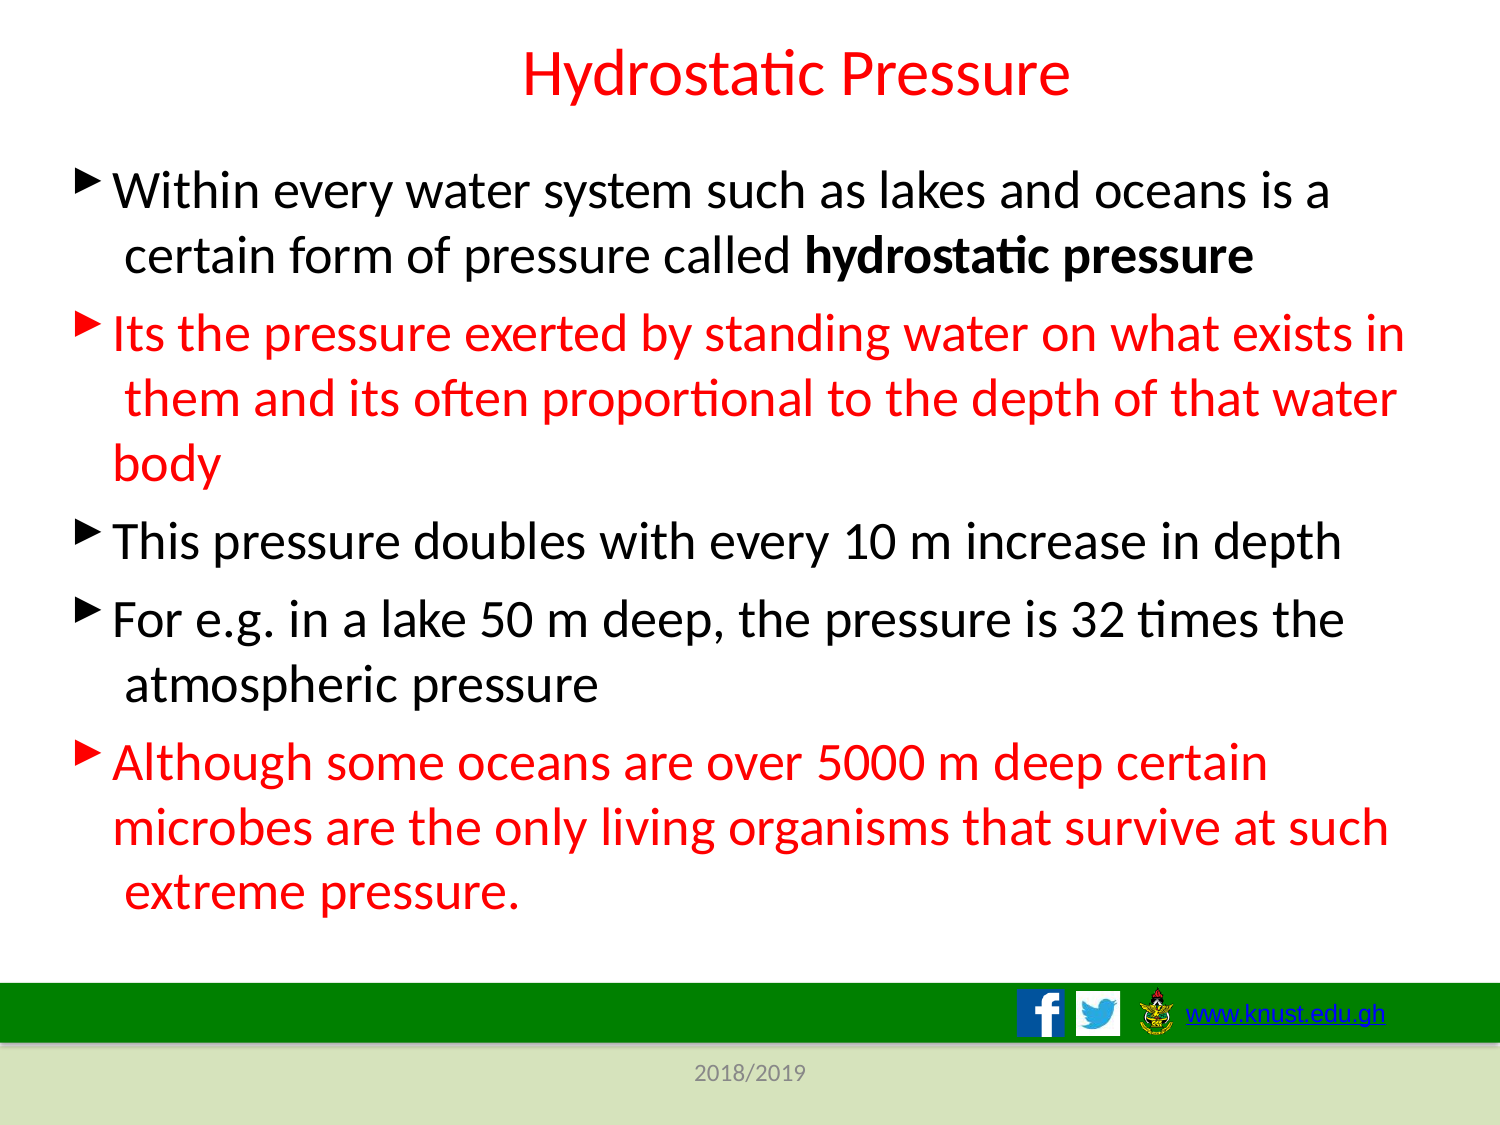

# Hydrostatic Pressure
Within every water system such as lakes and oceans is a  certain form of pressure called hydrostatic pressure
Its the pressure exerted by standing water on what exists in  them and its often proportional to the depth of that water  body
This pressure doubles with every 10 m increase in depth
For e.g. in a lake 50 m deep, the pressure is 32 times the  atmospheric pressure
Although some oceans are over 5000 m deep certain  microbes are the only living organisms that survive at such  extreme pressure.

www.knust.edu.gh
2018/2019